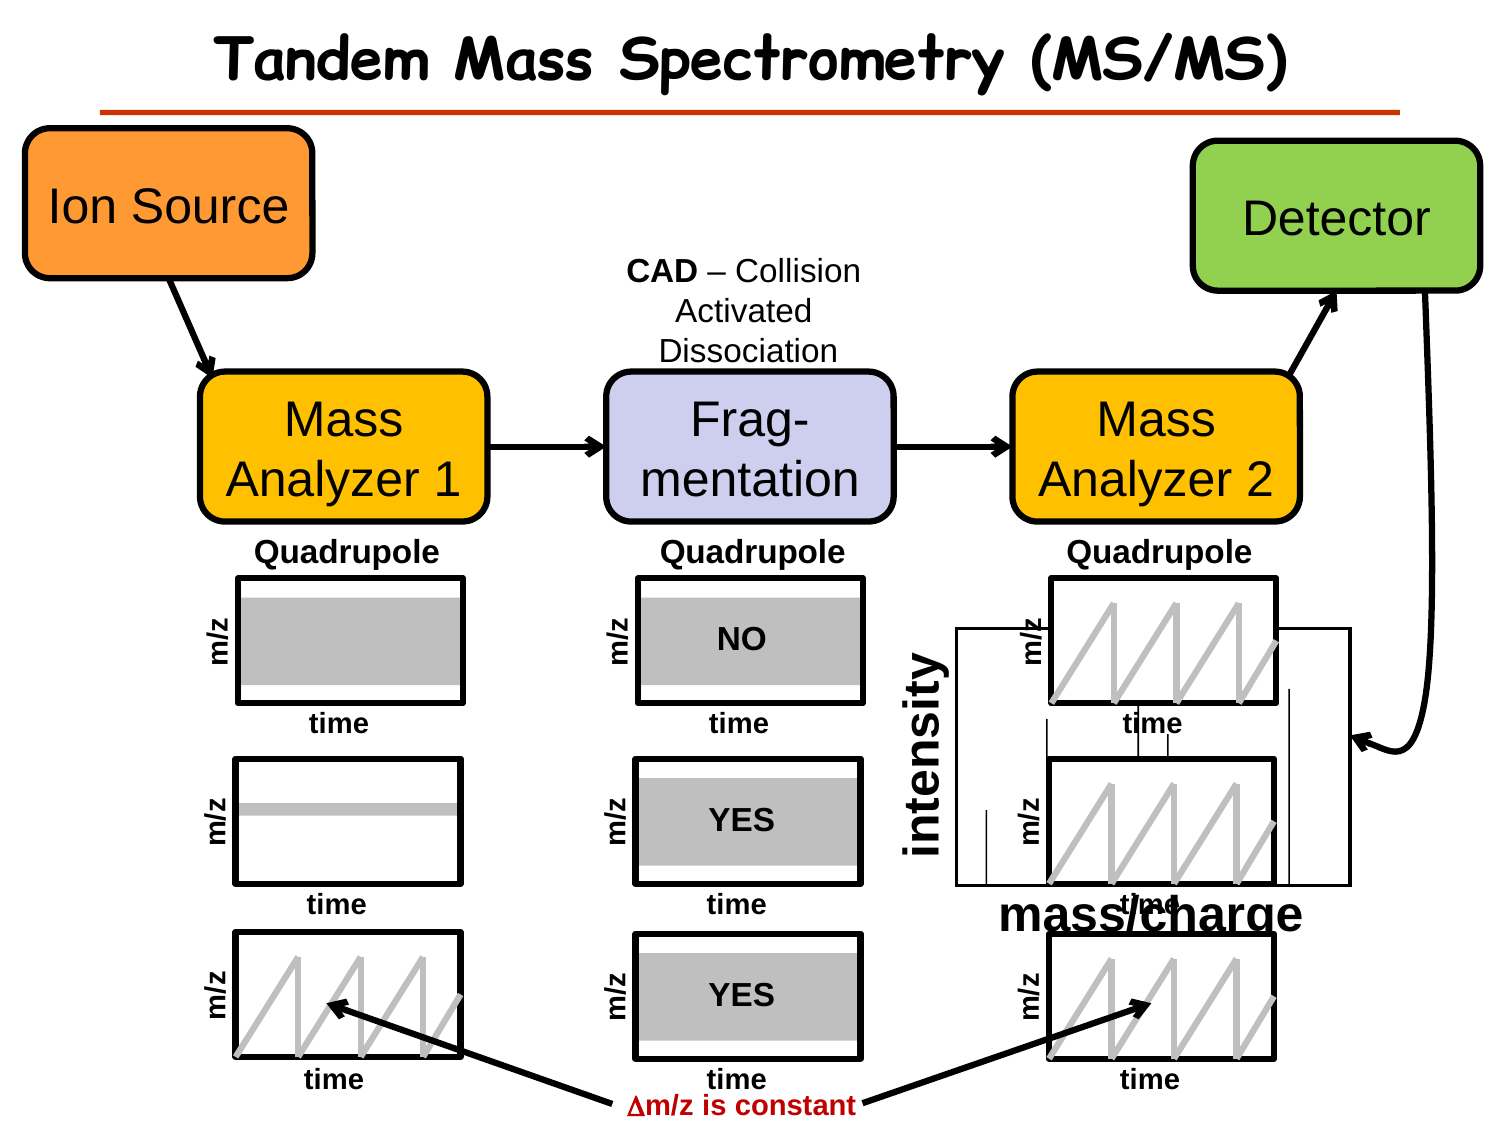

Tandem Mass Spectrometry (MS/MS)

Ion Source
Detector

CAD – Collision
Activated
Dissociation
Mass Analyzer 1
Frag-mentation
Mass Analyzer 2

Quadrupole
Quadrupole
Quadrupole

NO
m/z
m/z
m/z

time
time
time
intensity

YES
m/z
m/z
m/z

mass/charge
time
time
time

YES
m/z
m/z
m/z
time
time
time
Δm/z is constant